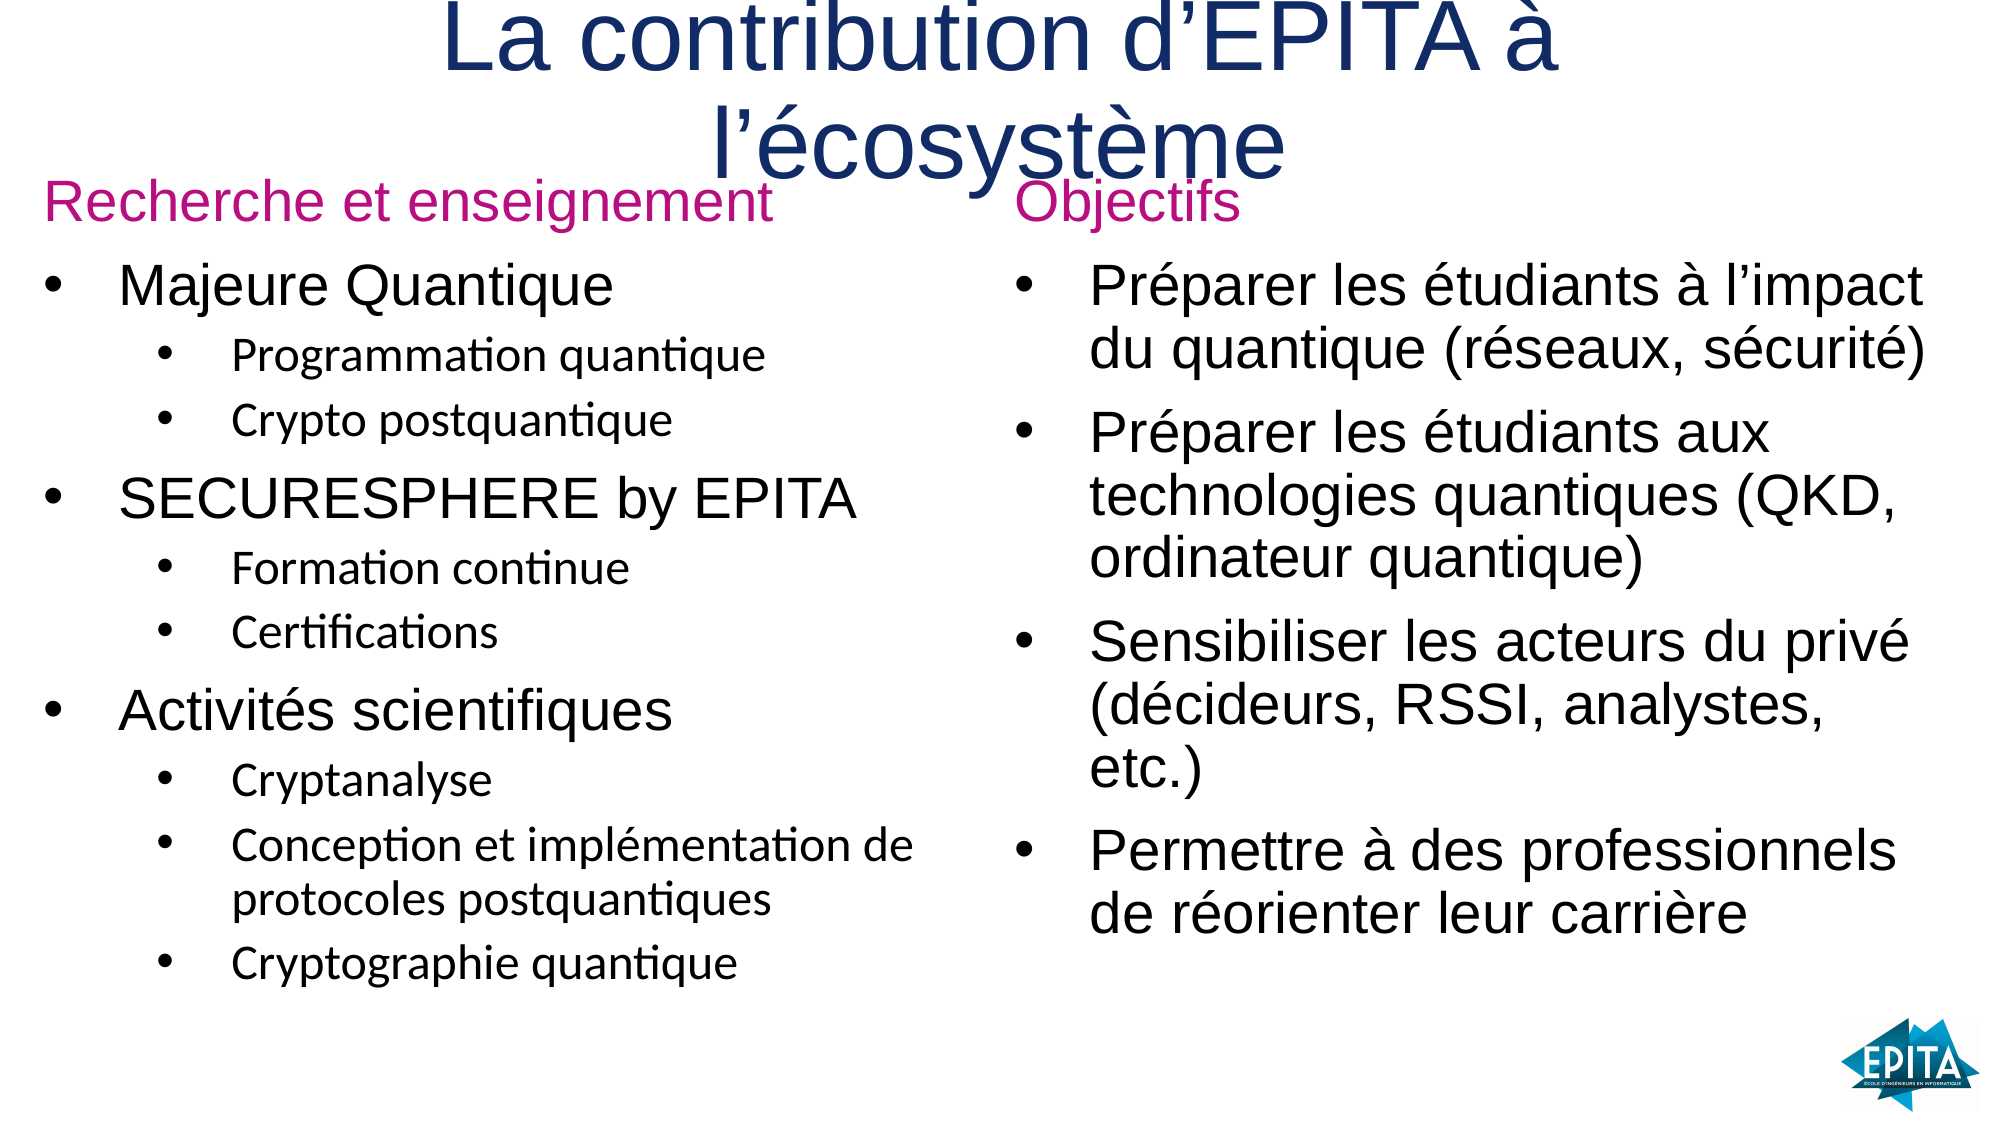

# La contribution d’EPITA à l’écosystème
Objectifs
Préparer les étudiants à l’impact du quantique (réseaux, sécurité)
Préparer les étudiants aux technologies quantiques (QKD, ordinateur quantique)
Sensibiliser les acteurs du privé (décideurs, RSSI, analystes, etc.)
Permettre à des professionnels de réorienter leur carrière

Recherche et enseignement
Majeure Quantique
Programmation quantique
Crypto postquantique
SECURESPHERE by EPITA
Formation continue
Certifications
Activités scientifiques
Cryptanalyse
Conception et implémentation de protocoles postquantiques
Cryptographie quantique